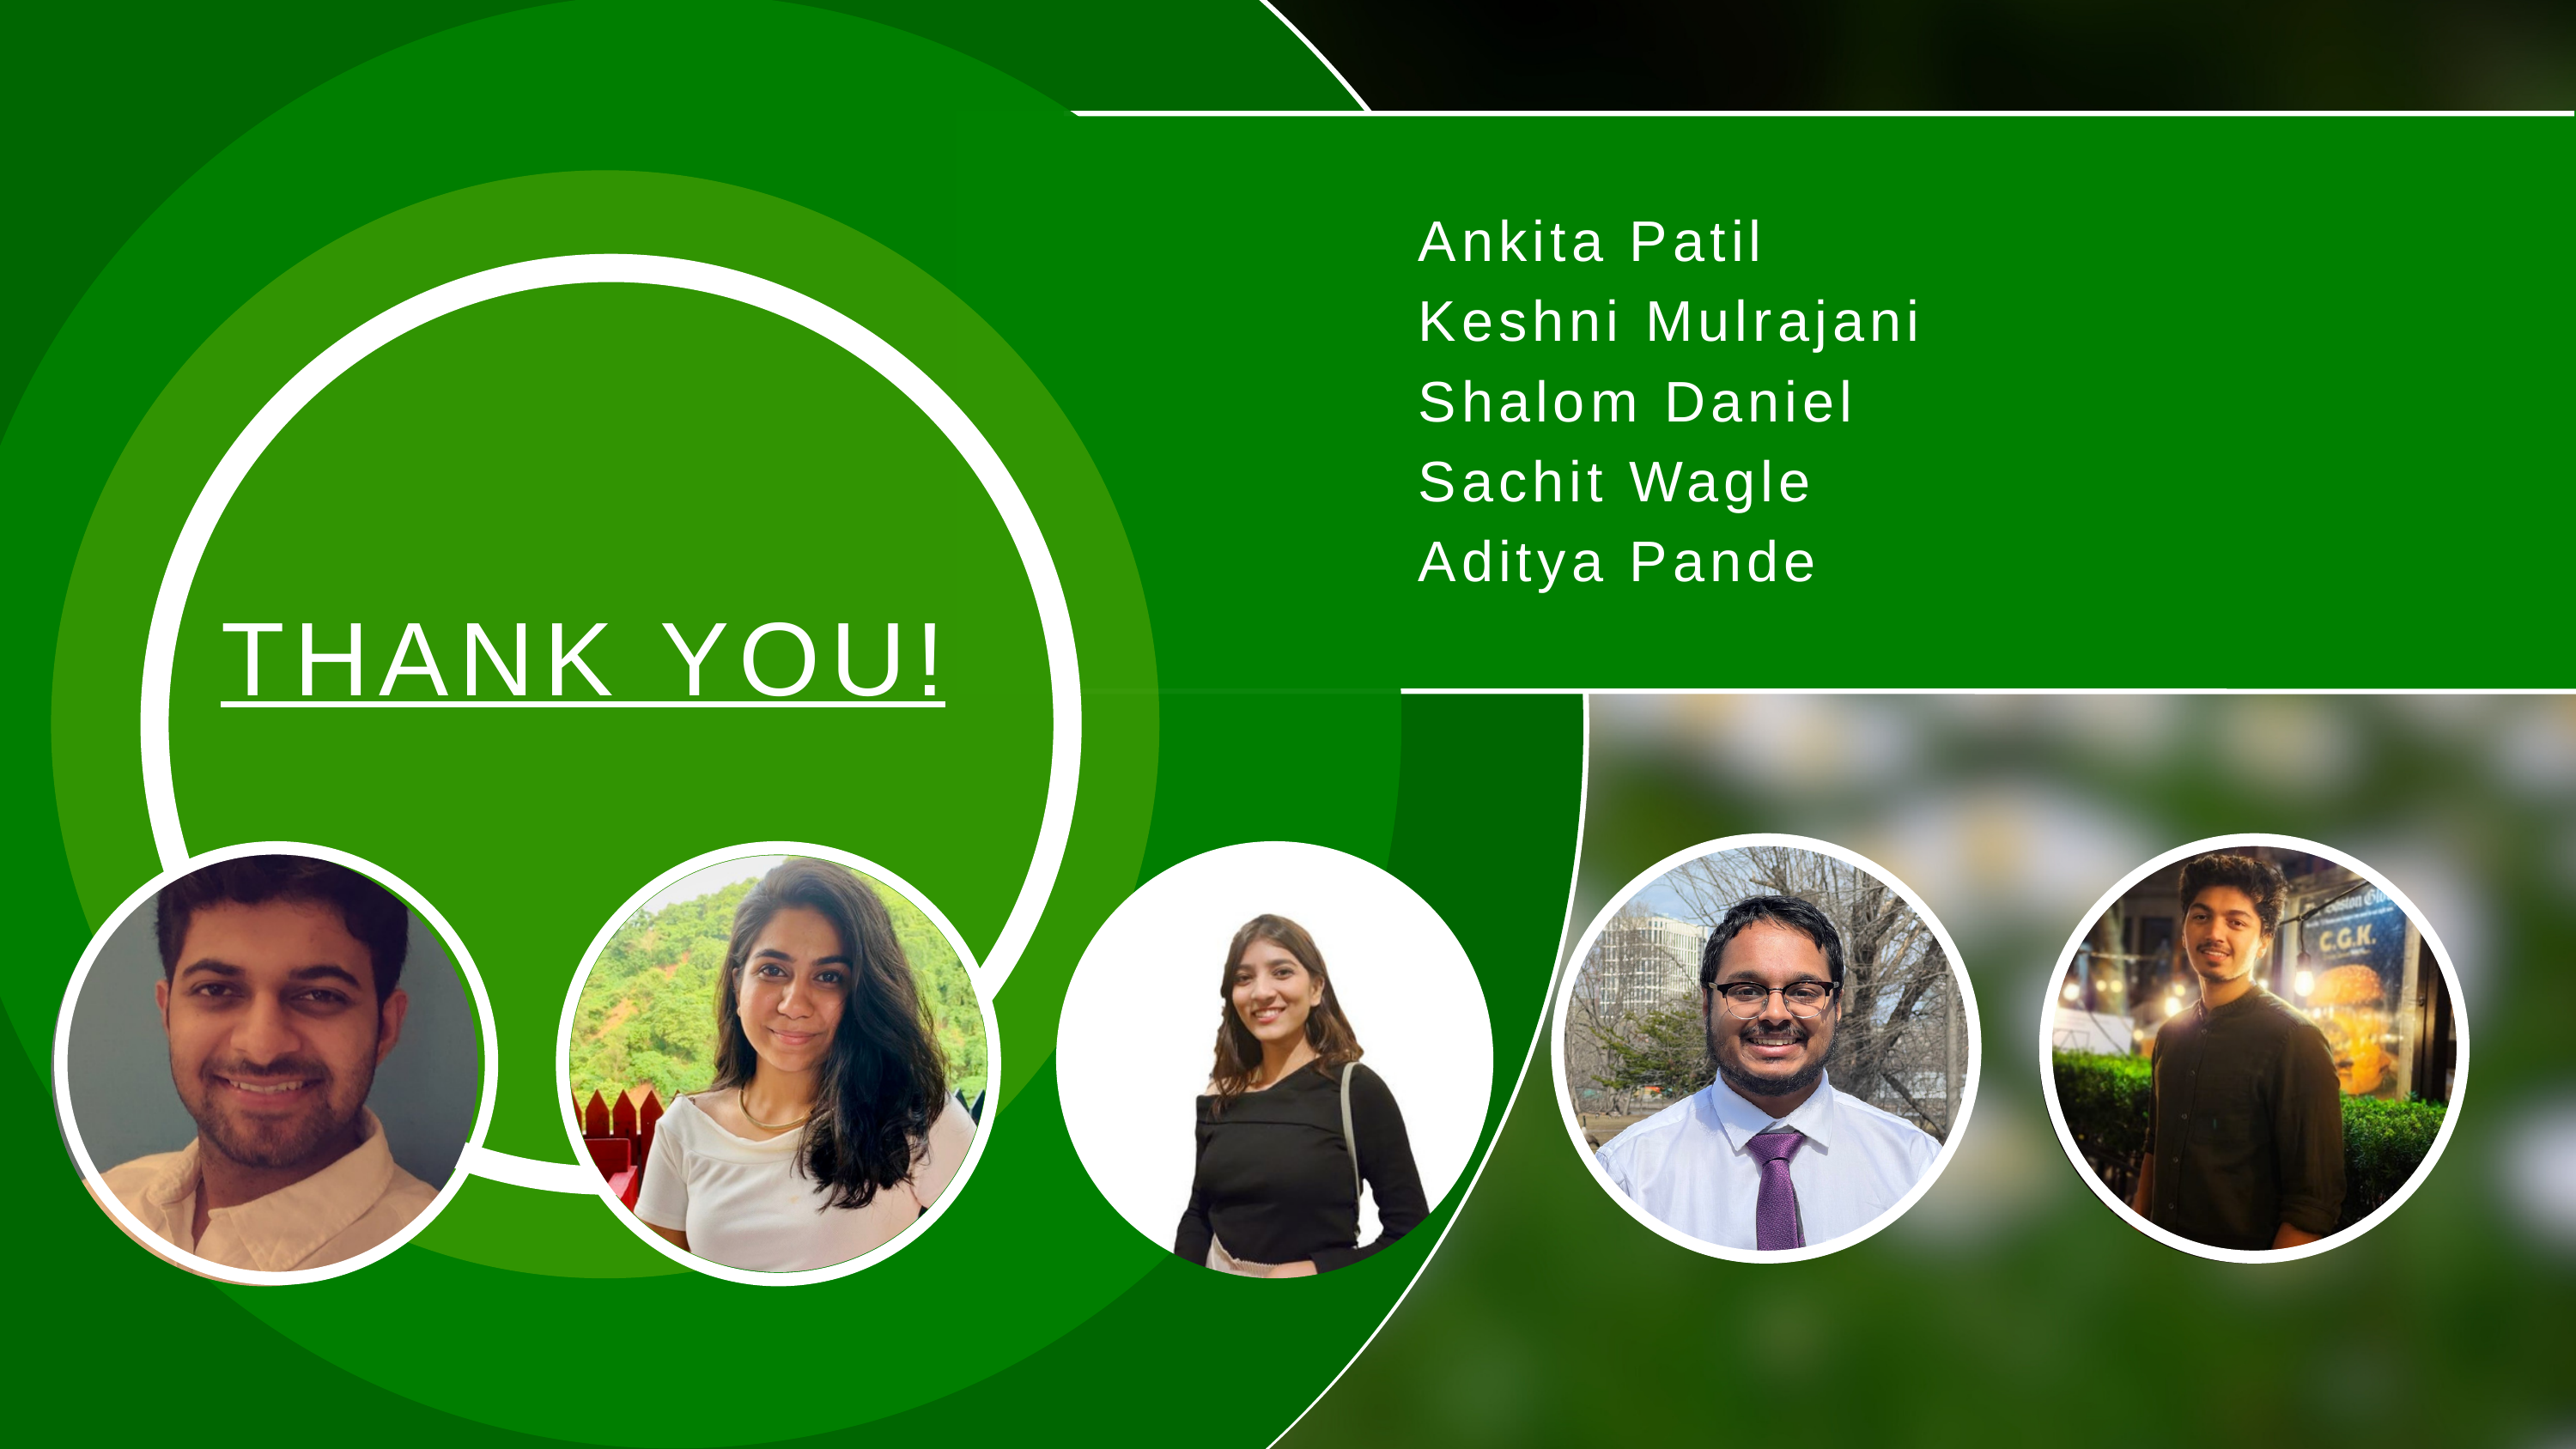

Ankita Patil
Keshni Mulrajani
Shalom Daniel
Sachit Wagle
Aditya Pande

THANK YOU!